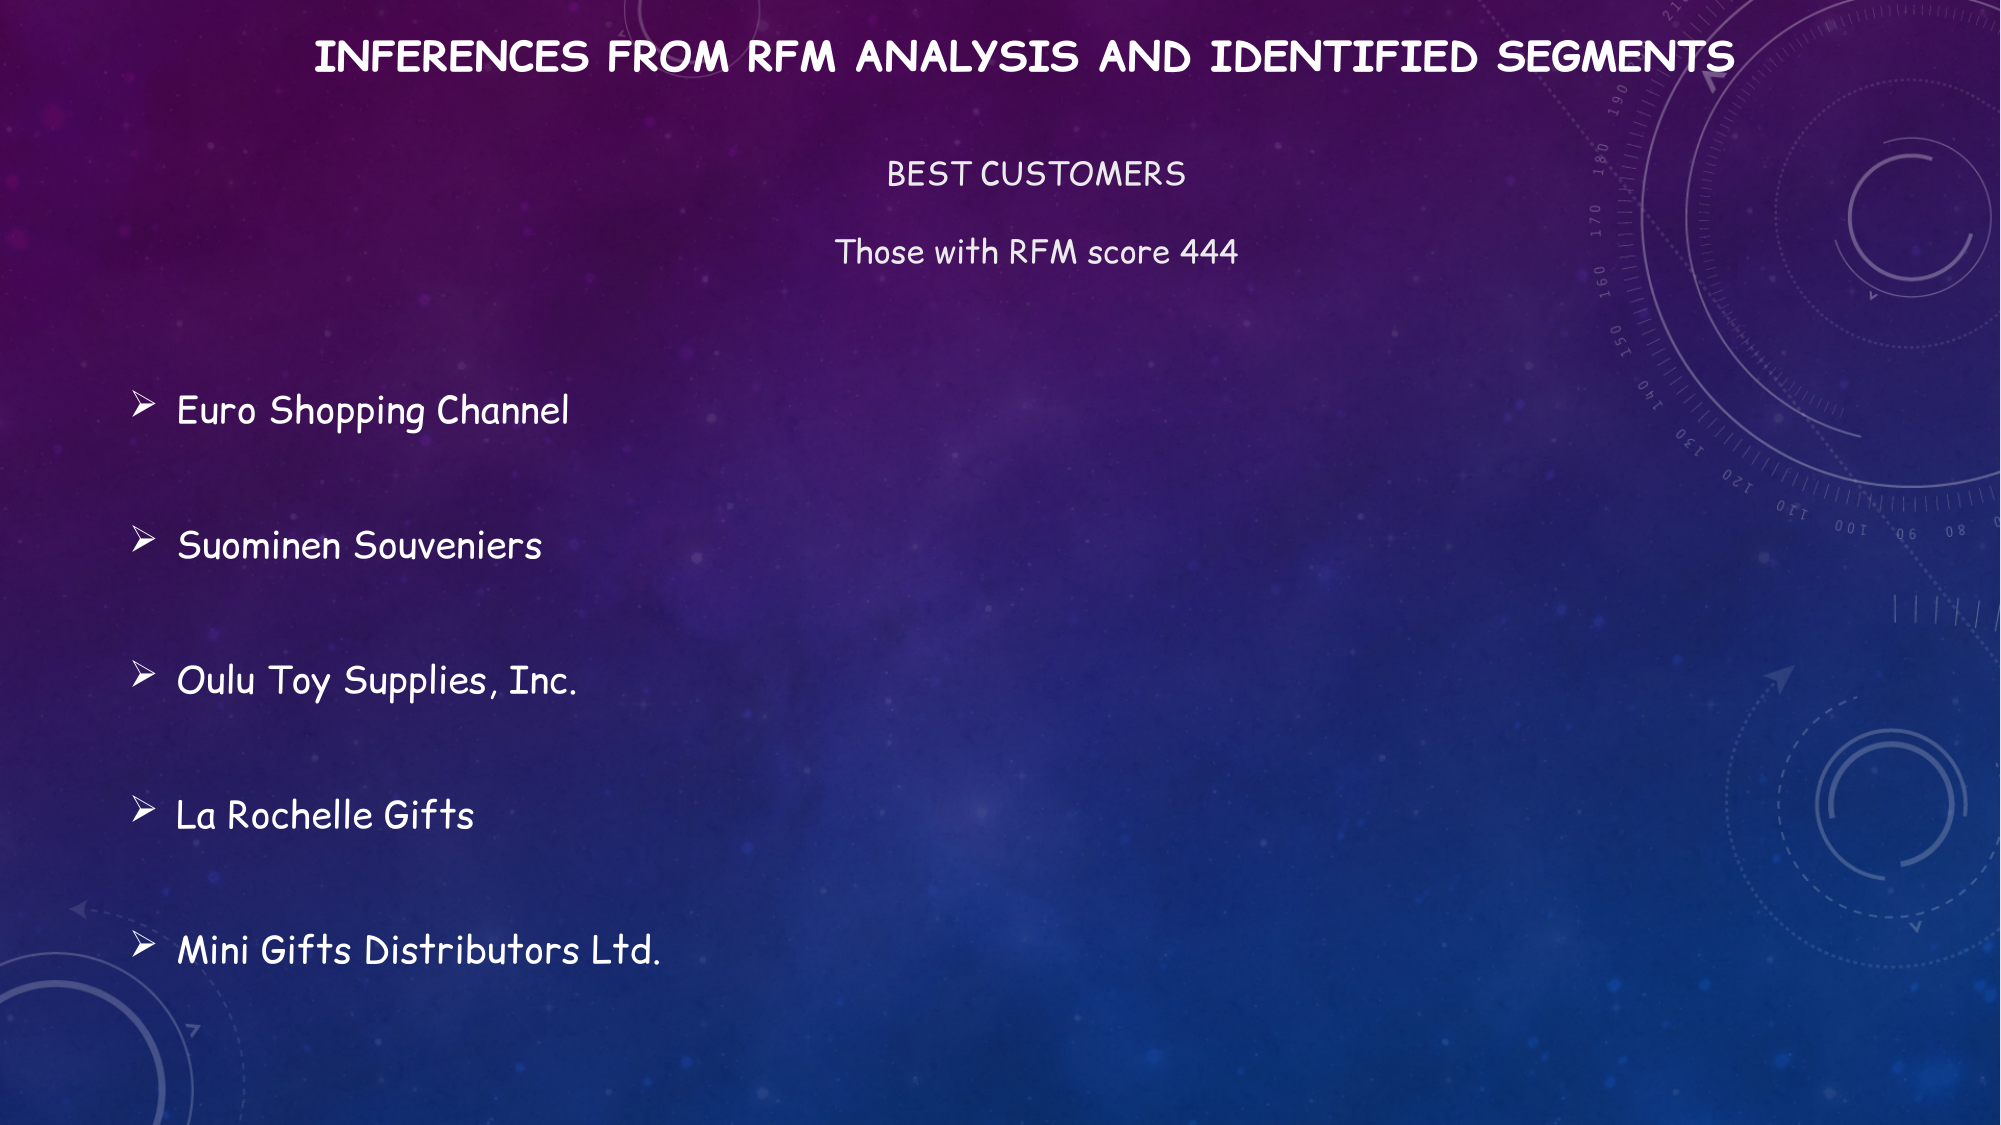

INFERENCES FROM RFM ANALYSIS AND IDENTIFIED SEGMENTS
BEST CUSTOMERS

Those with RFM score 444

Euro Shopping Channel

Suominen Souveniers

Oulu Toy Supplies, Inc.

La Rochelle Gifts

Mini Gifts Distributors Ltd.